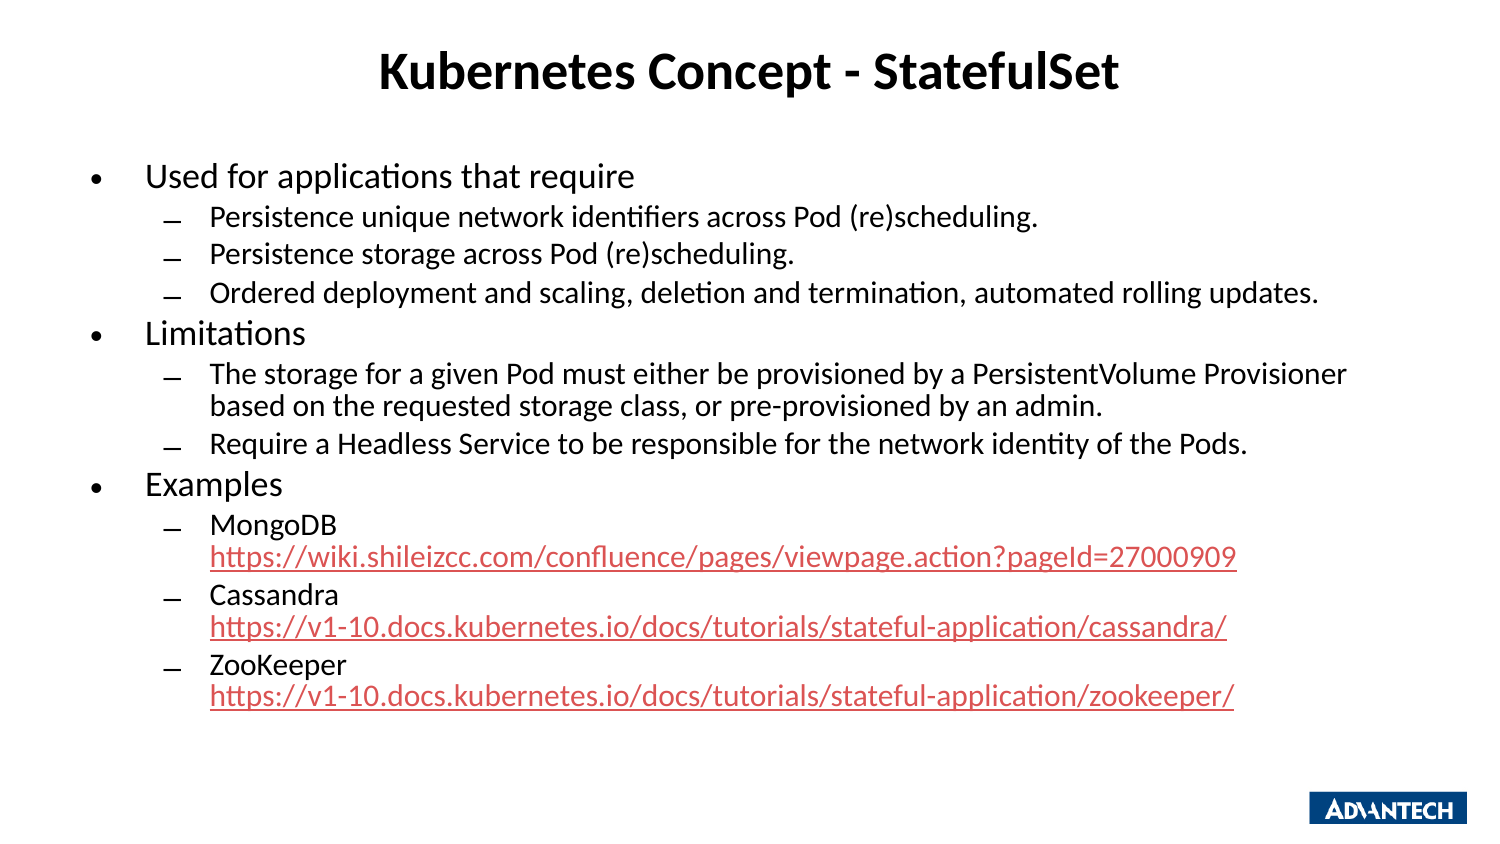

# Kubernetes Concept - StatefulSet
Used for applications that require
Persistence unique network identifiers across Pod (re)scheduling.
Persistence storage across Pod (re)scheduling.
Ordered deployment and scaling, deletion and termination, automated rolling updates.
Limitations
The storage for a given Pod must either be provisioned by a PersistentVolume Provisioner based on the requested storage class, or pre-provisioned by an admin.
Require a Headless Service to be responsible for the network identity of the Pods.
Examples
MongoDB
https://wiki.shileizcc.com/confluence/pages/viewpage.action?pageId=27000909
Cassandra
https://v1-10.docs.kubernetes.io/docs/tutorials/stateful-application/cassandra/
ZooKeeper
https://v1-10.docs.kubernetes.io/docs/tutorials/stateful-application/zookeeper/